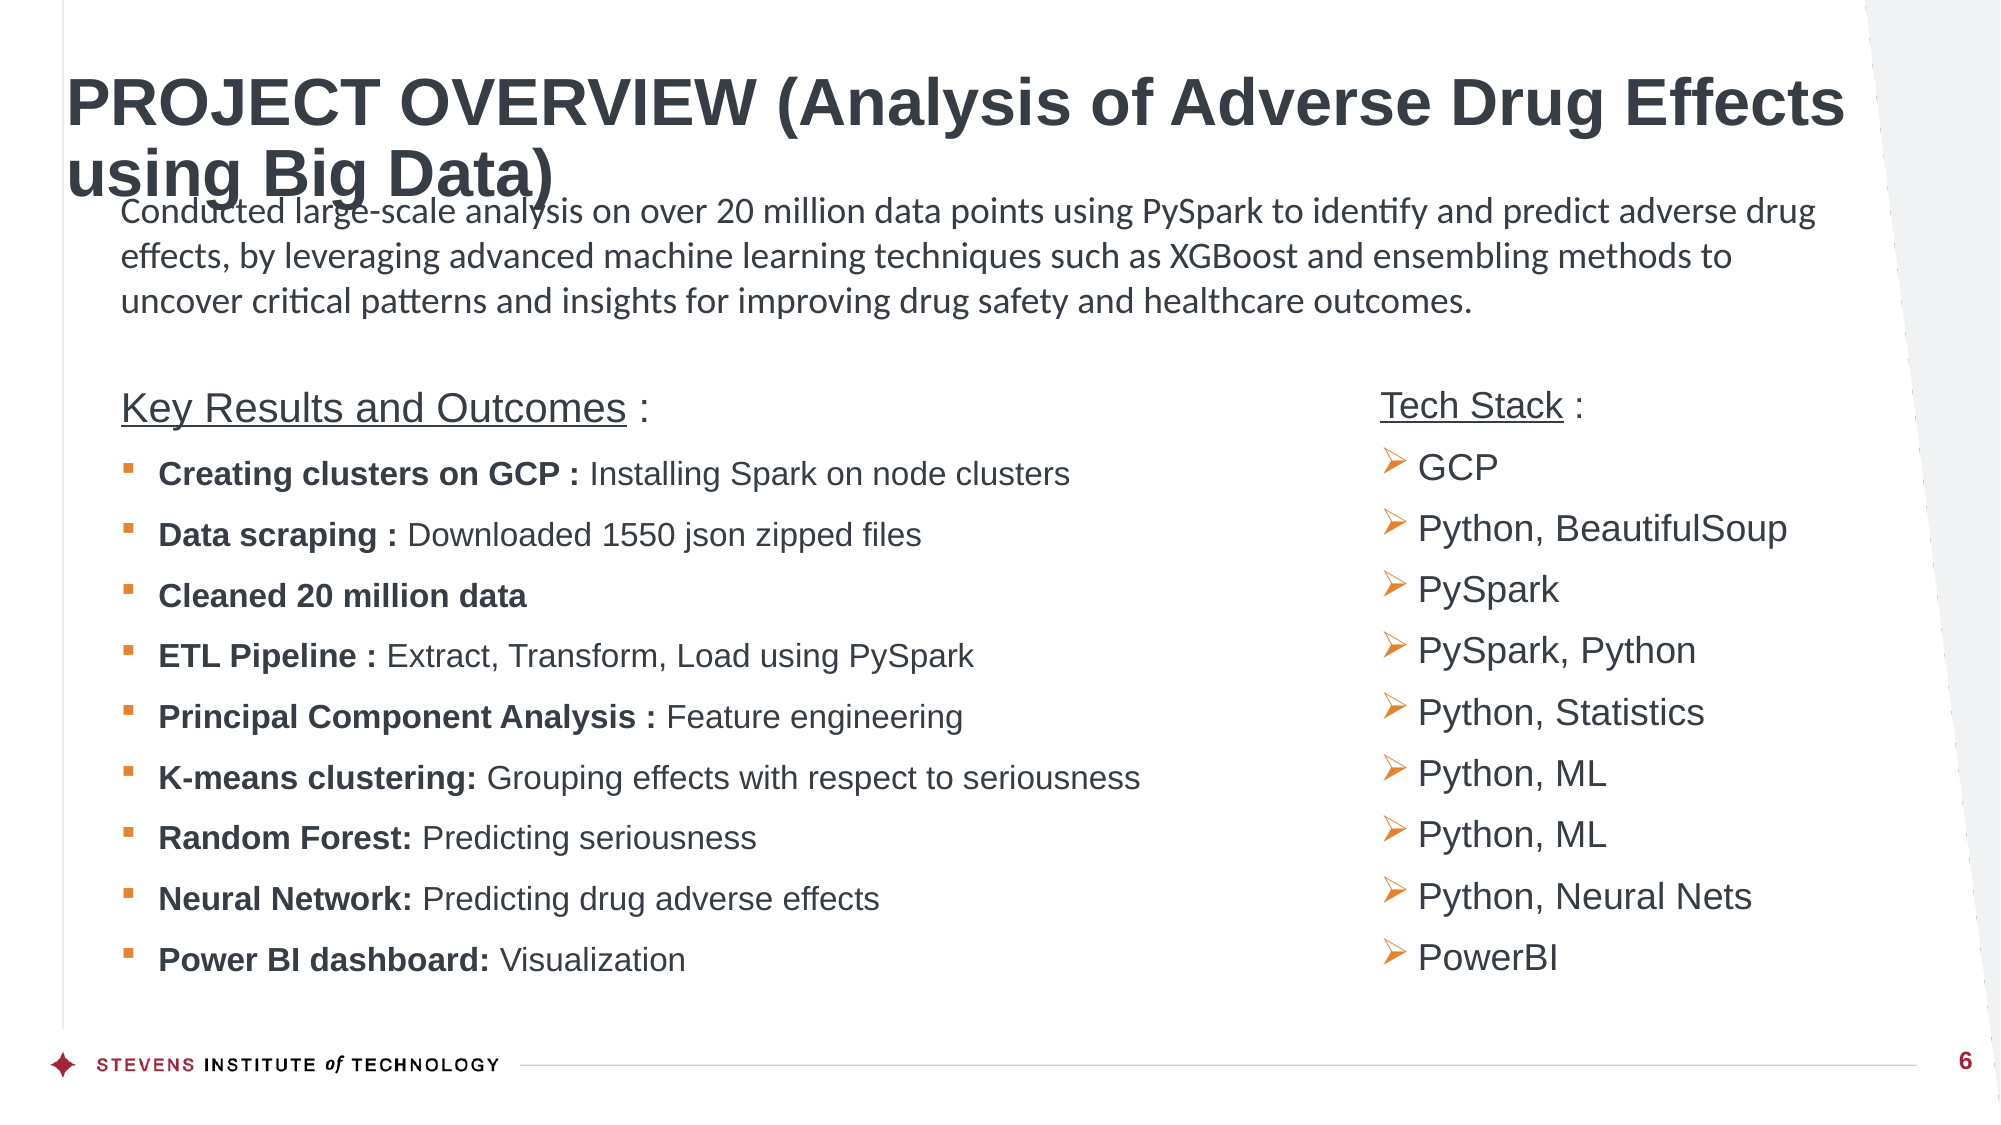

# PROJECT OVERVIEW (Analysis of Adverse Drug Effects using Big Data)
Conducted large-scale analysis on over 20 million data points using PySpark to identify and predict adverse drug effects, by leveraging advanced machine learning techniques such as XGBoost and ensembling methods to uncover critical patterns and insights for improving drug safety and healthcare outcomes.

Key Results and Outcomes :
Creating clusters on GCP : Installing Spark on node clusters
Data scraping : Downloaded 1550 json zipped files
Cleaned 20 million data
ETL Pipeline : Extract, Transform, Load using PySpark
Principal Component Analysis : Feature engineering
K-means clustering: Grouping effects with respect to seriousness
Random Forest: Predicting seriousness
Neural Network: Predicting drug adverse effects
Power BI dashboard: Visualization
Tech Stack :
GCP
Python, BeautifulSoup
PySpark
PySpark, Python
Python, Statistics
Python, ML
Python, ML
Python, Neural Nets
PowerBI

6